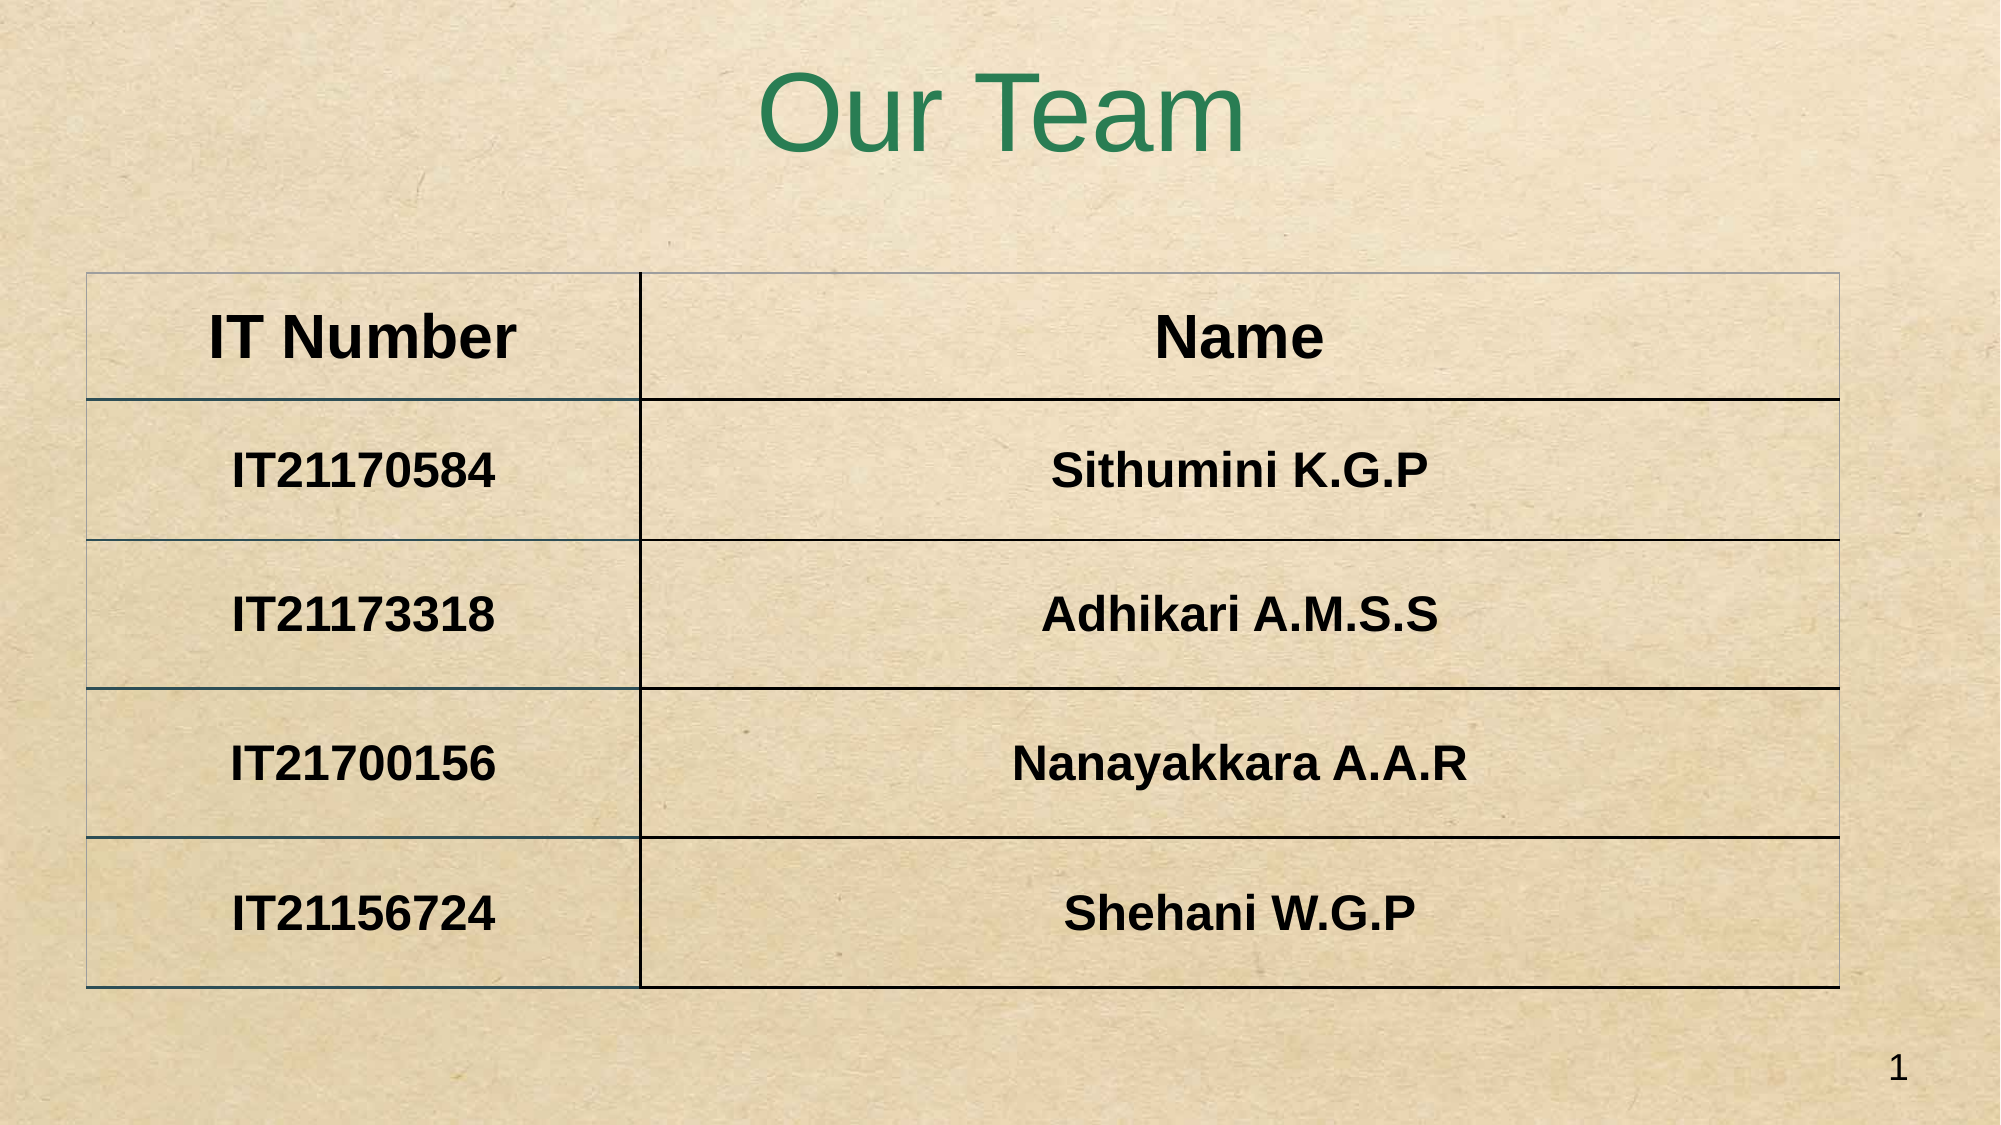

Our Team
| IT Number | Name |
| --- | --- |
| IT21170584 | Sithumini K.G.P |
| IT21173318 | Adhikari A.M.S.S |
| IT21700156 | Nanayakkara A.A.R |
| IT21156724 | Shehani W.G.P |
1